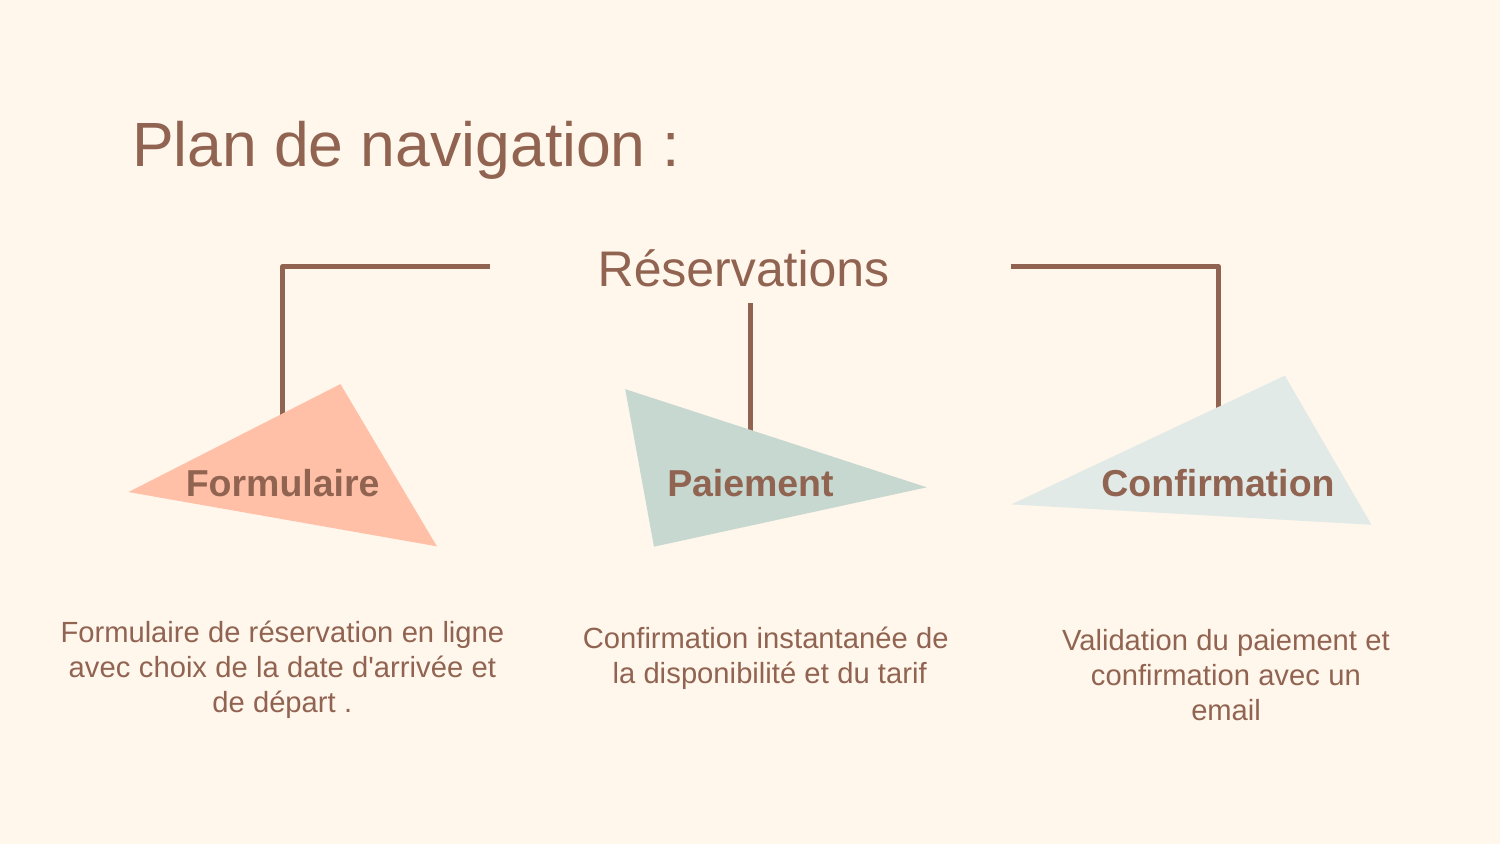

# Plan de navigation :
Réservations

Formulaire

Paiement

Confirmation
Validation du paiement et confirmation avec un email
Formulaire de réservation en ligne avec choix de la date d'arrivée et de départ .
Confirmation instantanée de
la disponibilité et du tarif